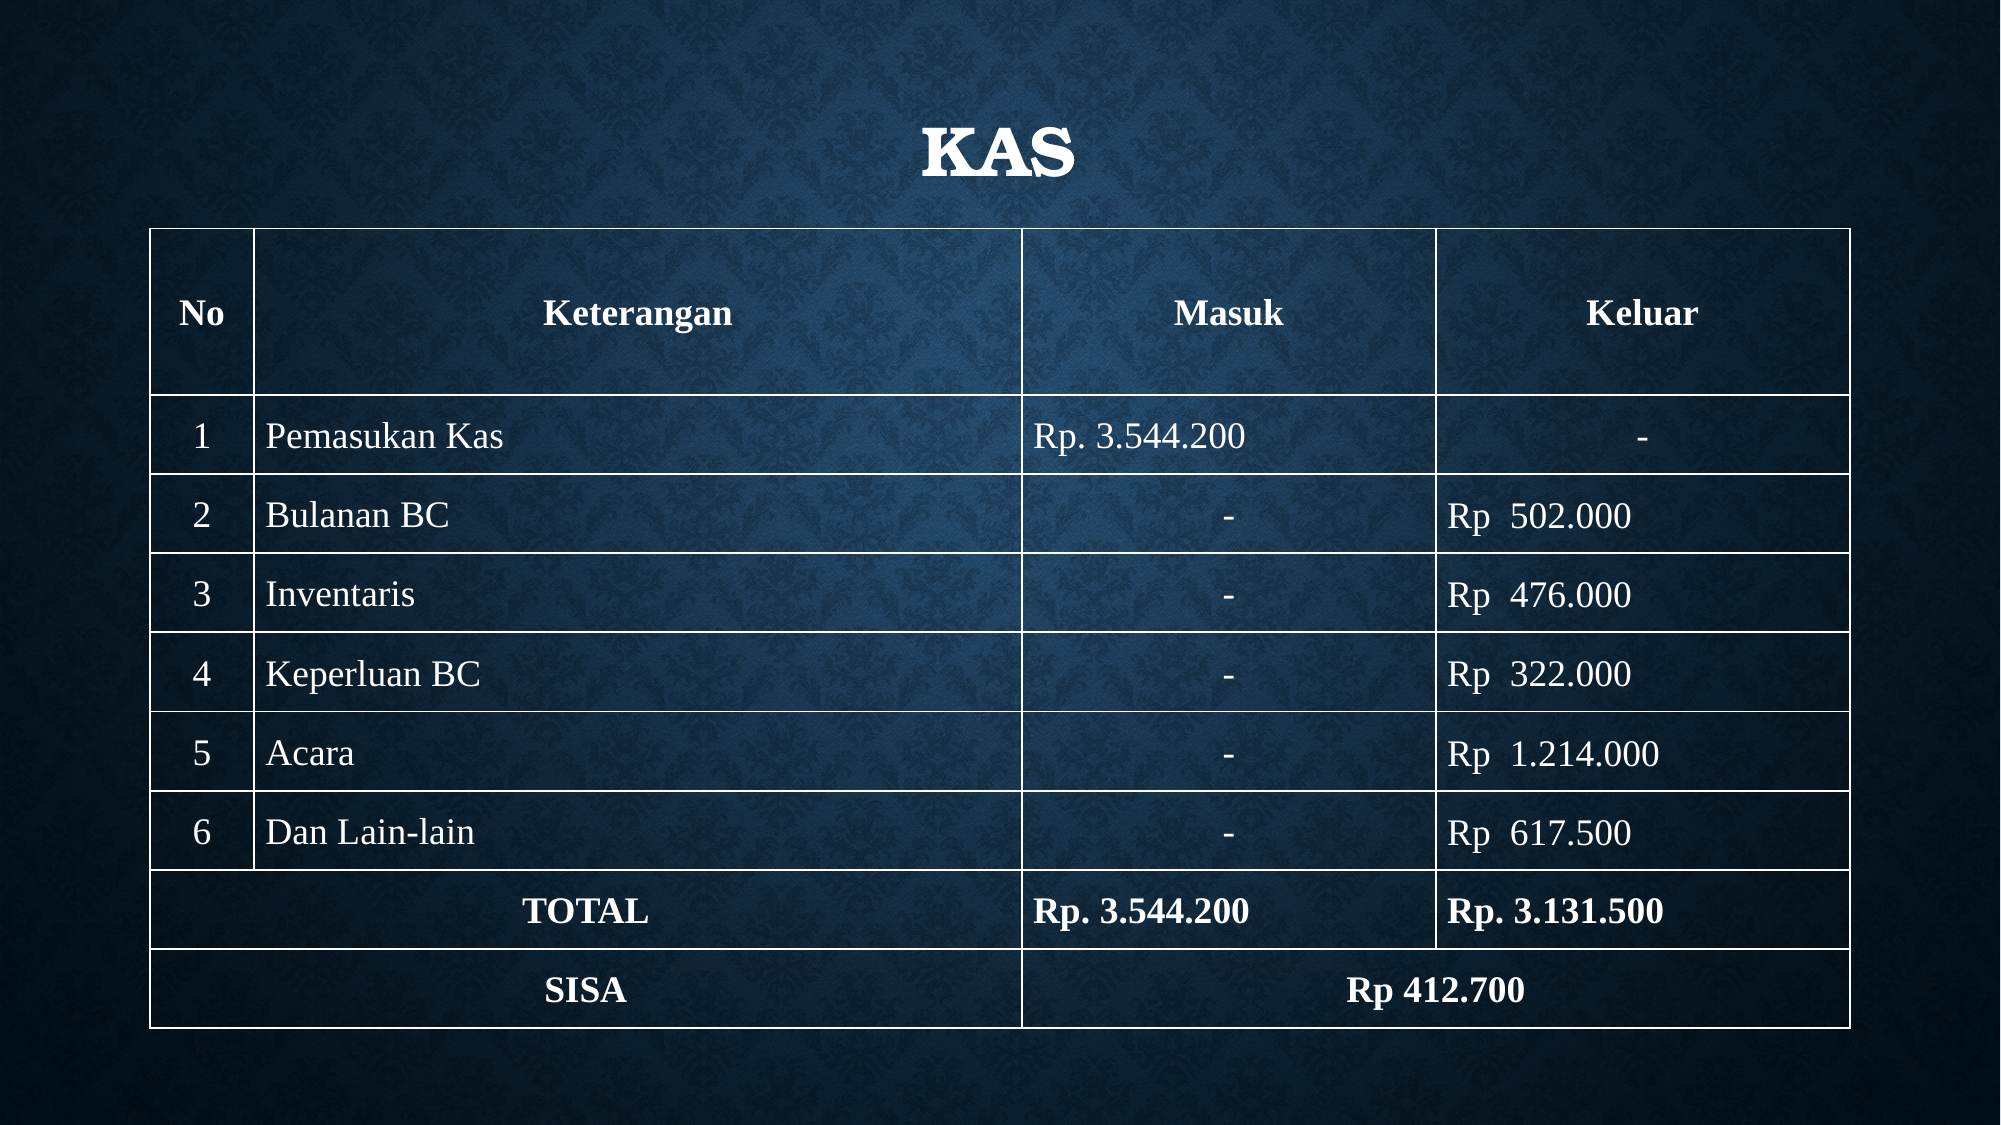

# Kas
| No | Keterangan | Masuk | Keluar |
| --- | --- | --- | --- |
| 1 | Pemasukan Kas | Rp. 3.544.200 | - |
| 2 | Bulanan BC | - | Rp 502.000 |
| 3 | Inventaris | - | Rp 476.000 |
| 4 | Keperluan BC | - | Rp 322.000 |
| 5 | Acara | - | Rp 1.214.000 |
| 6 | Dan Lain-lain | - | Rp 617.500 |
| TOTAL |  | Rp. 3.544.200 | Rp. 3.131.500 |
| SISA |  | Rp 412.700 |  |